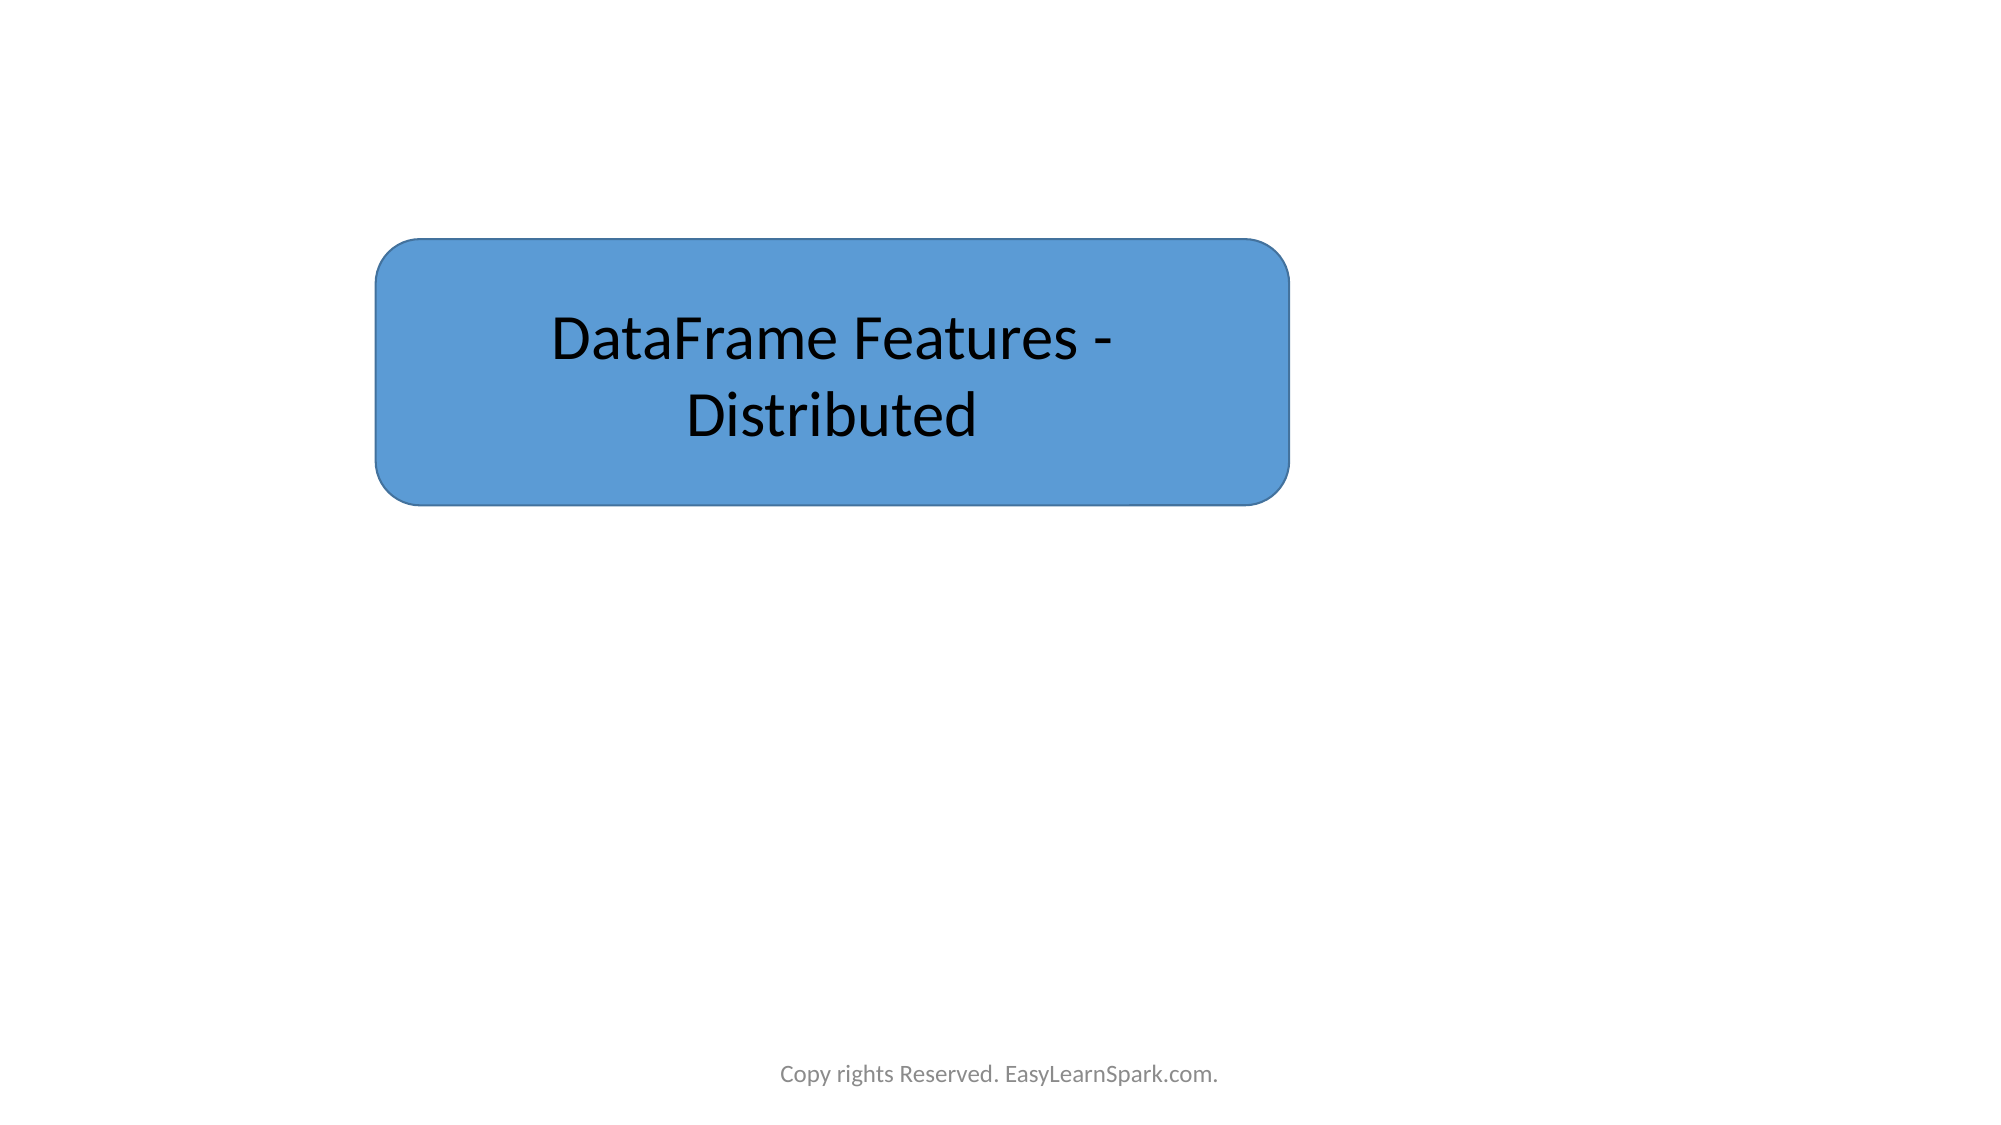

DataFrame Features - Distributed
Copy rights Reserved. EasyLearnSpark.com.